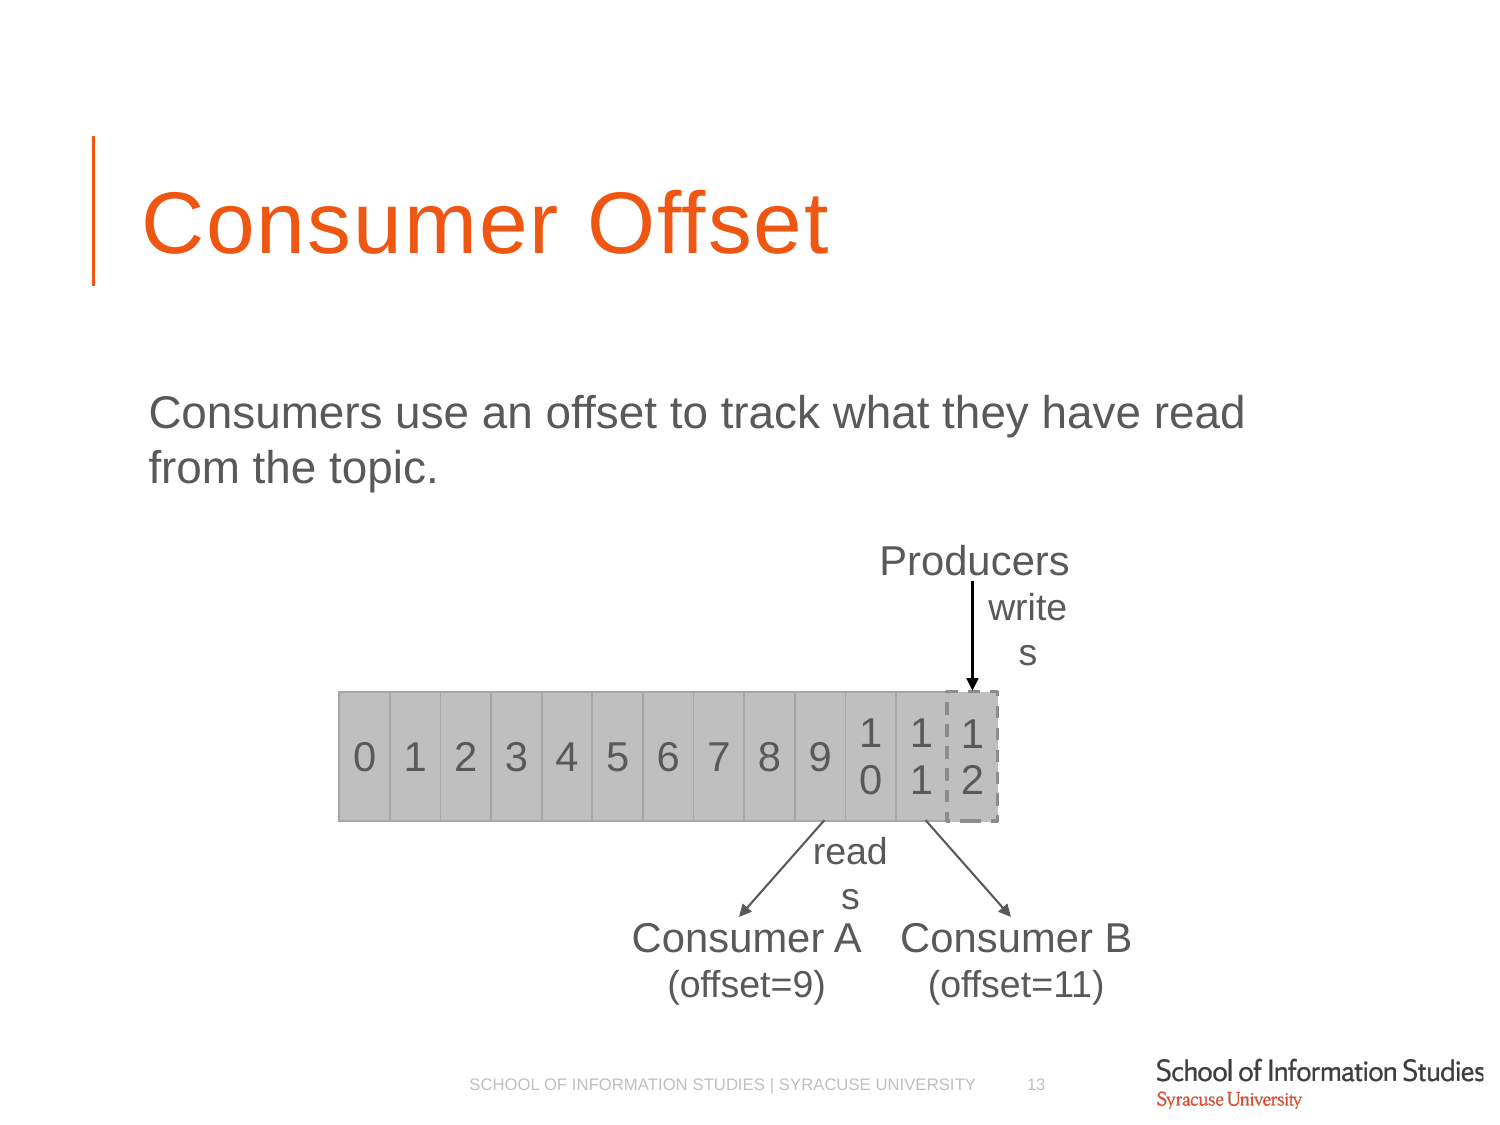

# Consumer Offset
Consumers use an offset to track what they have read from the topic.
Producers
writes
| 1 2 |
| --- |

| 0 | 1 | 2 | 3 | 4 | 5 | 6 | 7 | 8 | 9 | 1 0 | 1 1 |
| --- | --- | --- | --- | --- | --- | --- | --- | --- | --- | --- | --- |
reads
Consumer A
(offset=9)
Consumer B
(offset=11)
School of Information Studies | Syracuse University
13